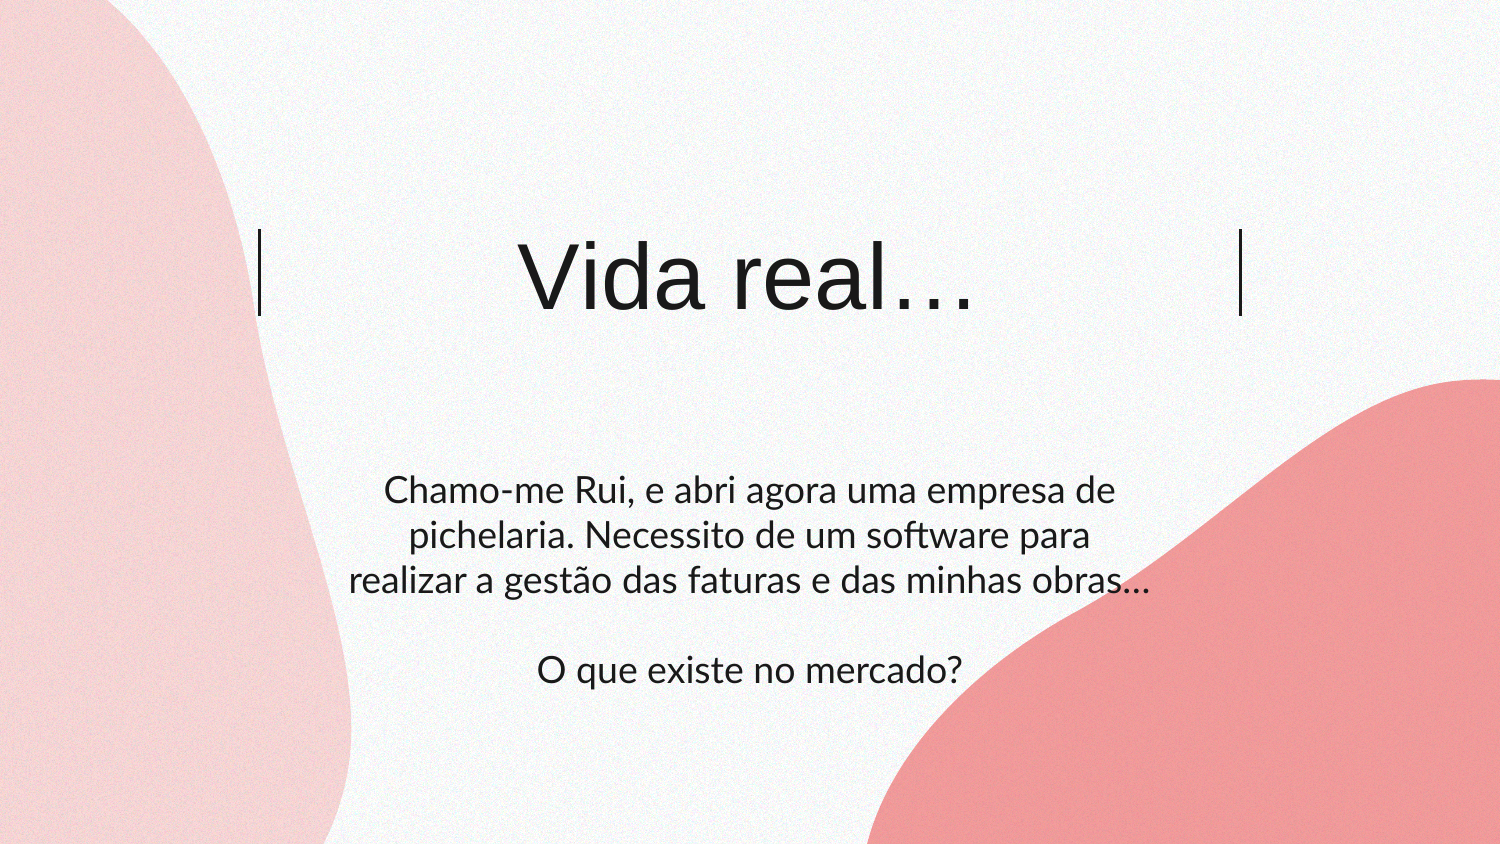

# Vida real…
Chamo-me Rui, e abri agora uma empresa de pichelaria. Necessito de um software para realizar a gestão das faturas e das minhas obras…

O que existe no mercado?